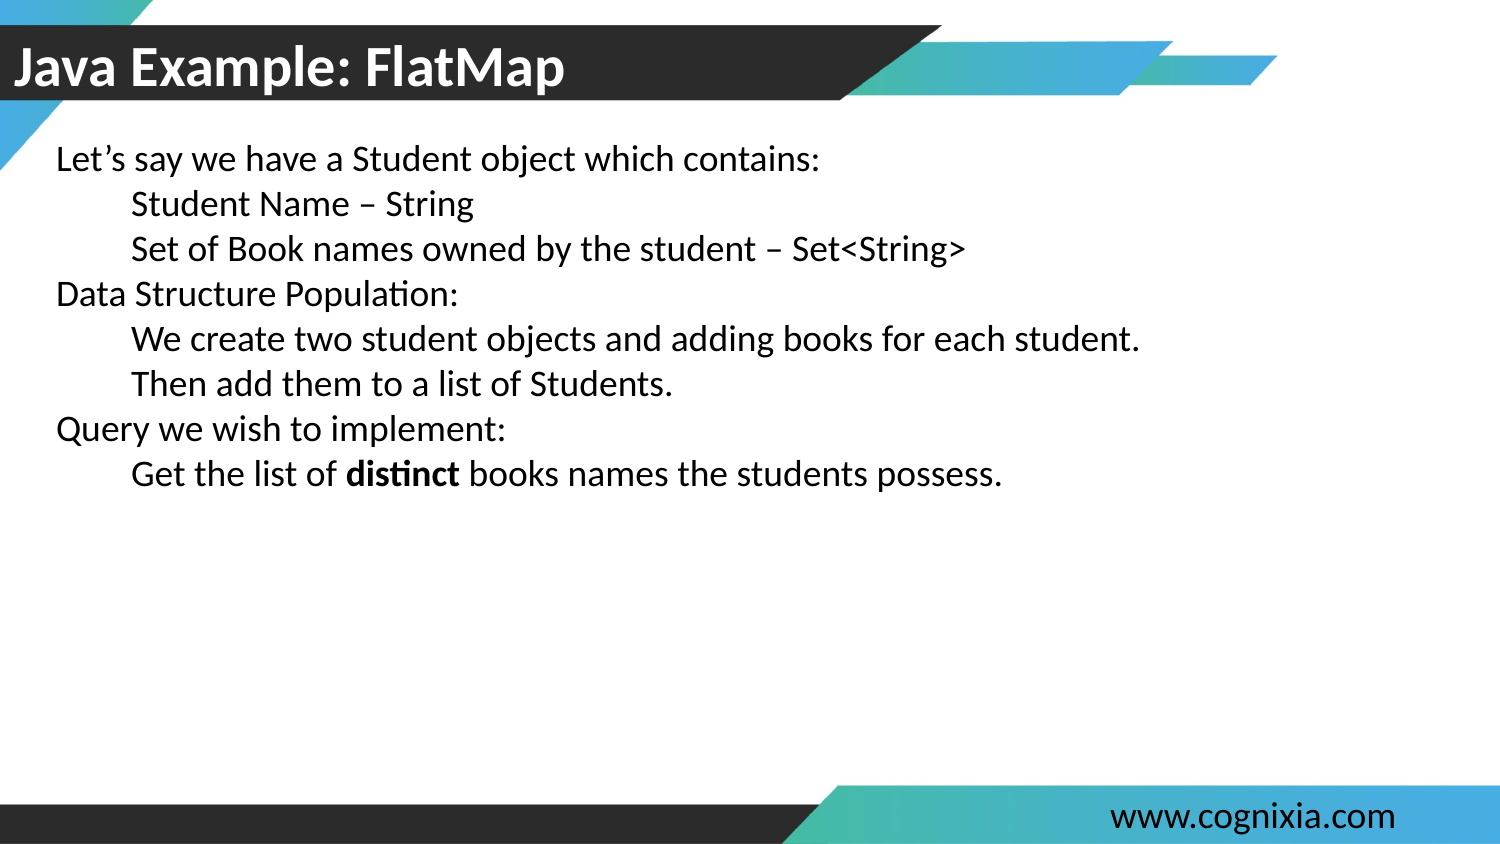

# Java Example: FlatMap
Let’s say we have a Student object which contains:
Student Name – String
Set of Book names owned by the student – Set<String>
Data Structure Population:
We create two student objects and adding books for each student.
Then add them to a list of Students.
Query we wish to implement:
Get the list of distinct books names the students possess.